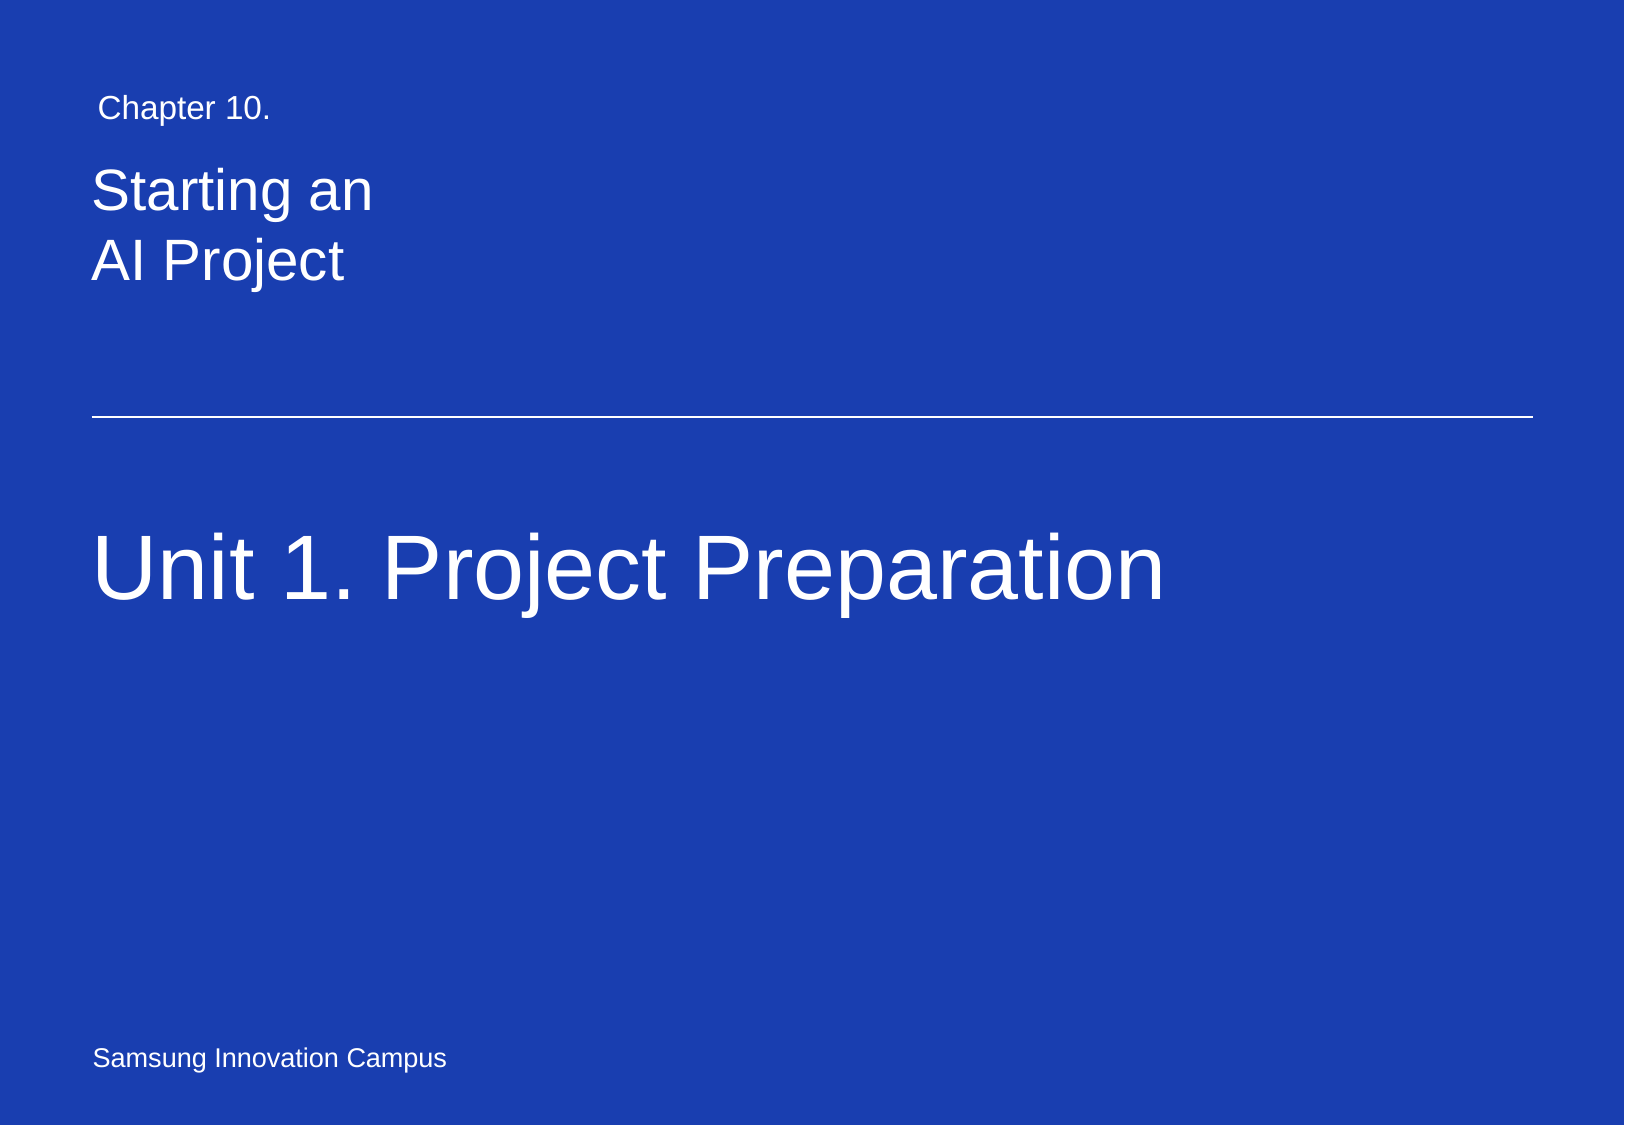

Chapter 10.
Starting an
AI Project

Unit 1. Project Preparation